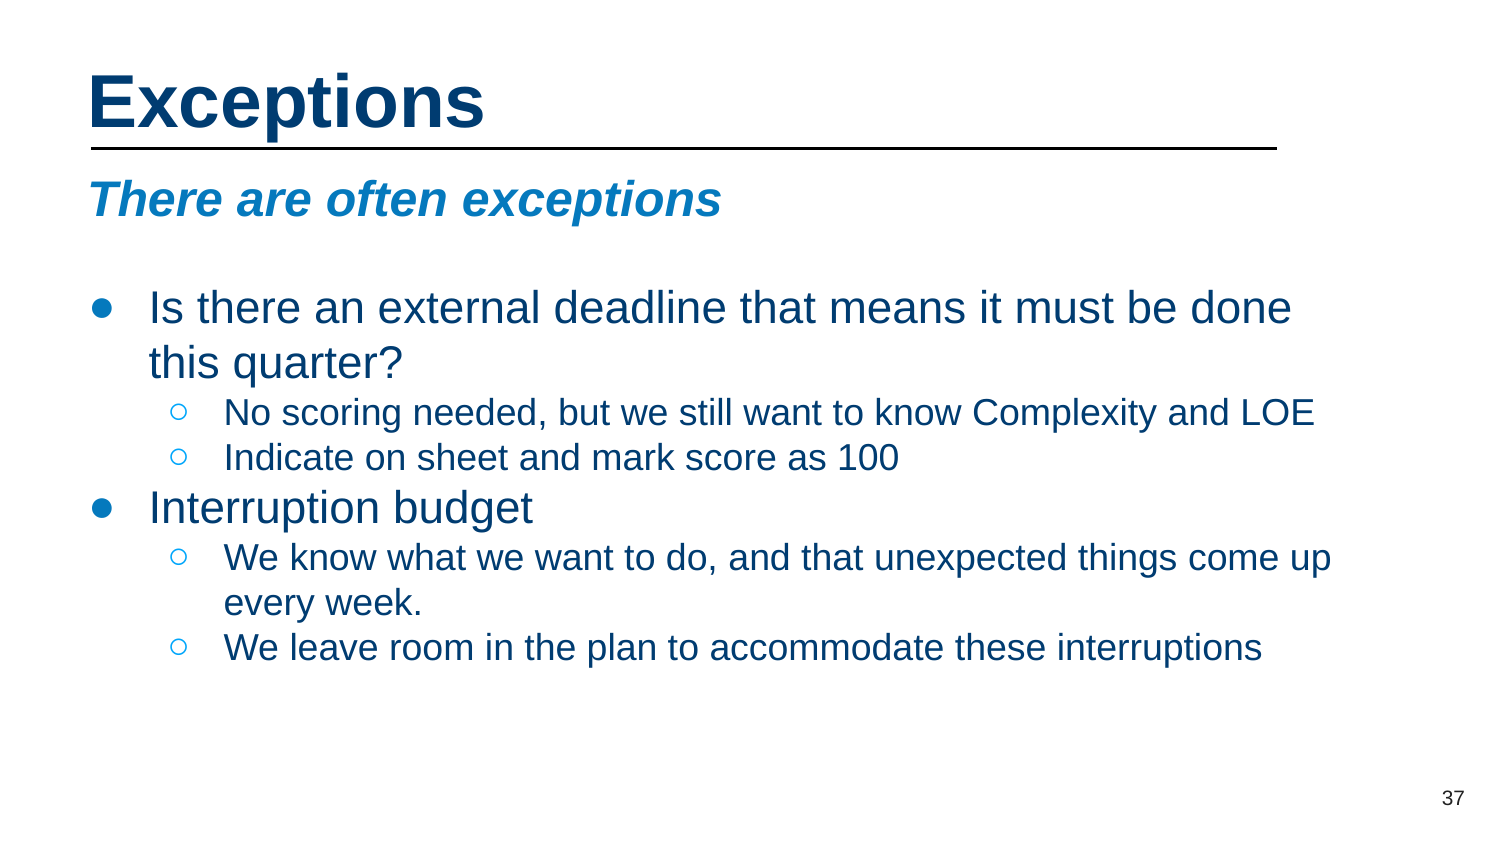

# Exceptions
There are often exceptions
Is there an external deadline that means it must be done this quarter?
No scoring needed, but we still want to know Complexity and LOE
Indicate on sheet and mark score as 100
Interruption budget
We know what we want to do, and that unexpected things come up every week.
We leave room in the plan to accommodate these interruptions

37